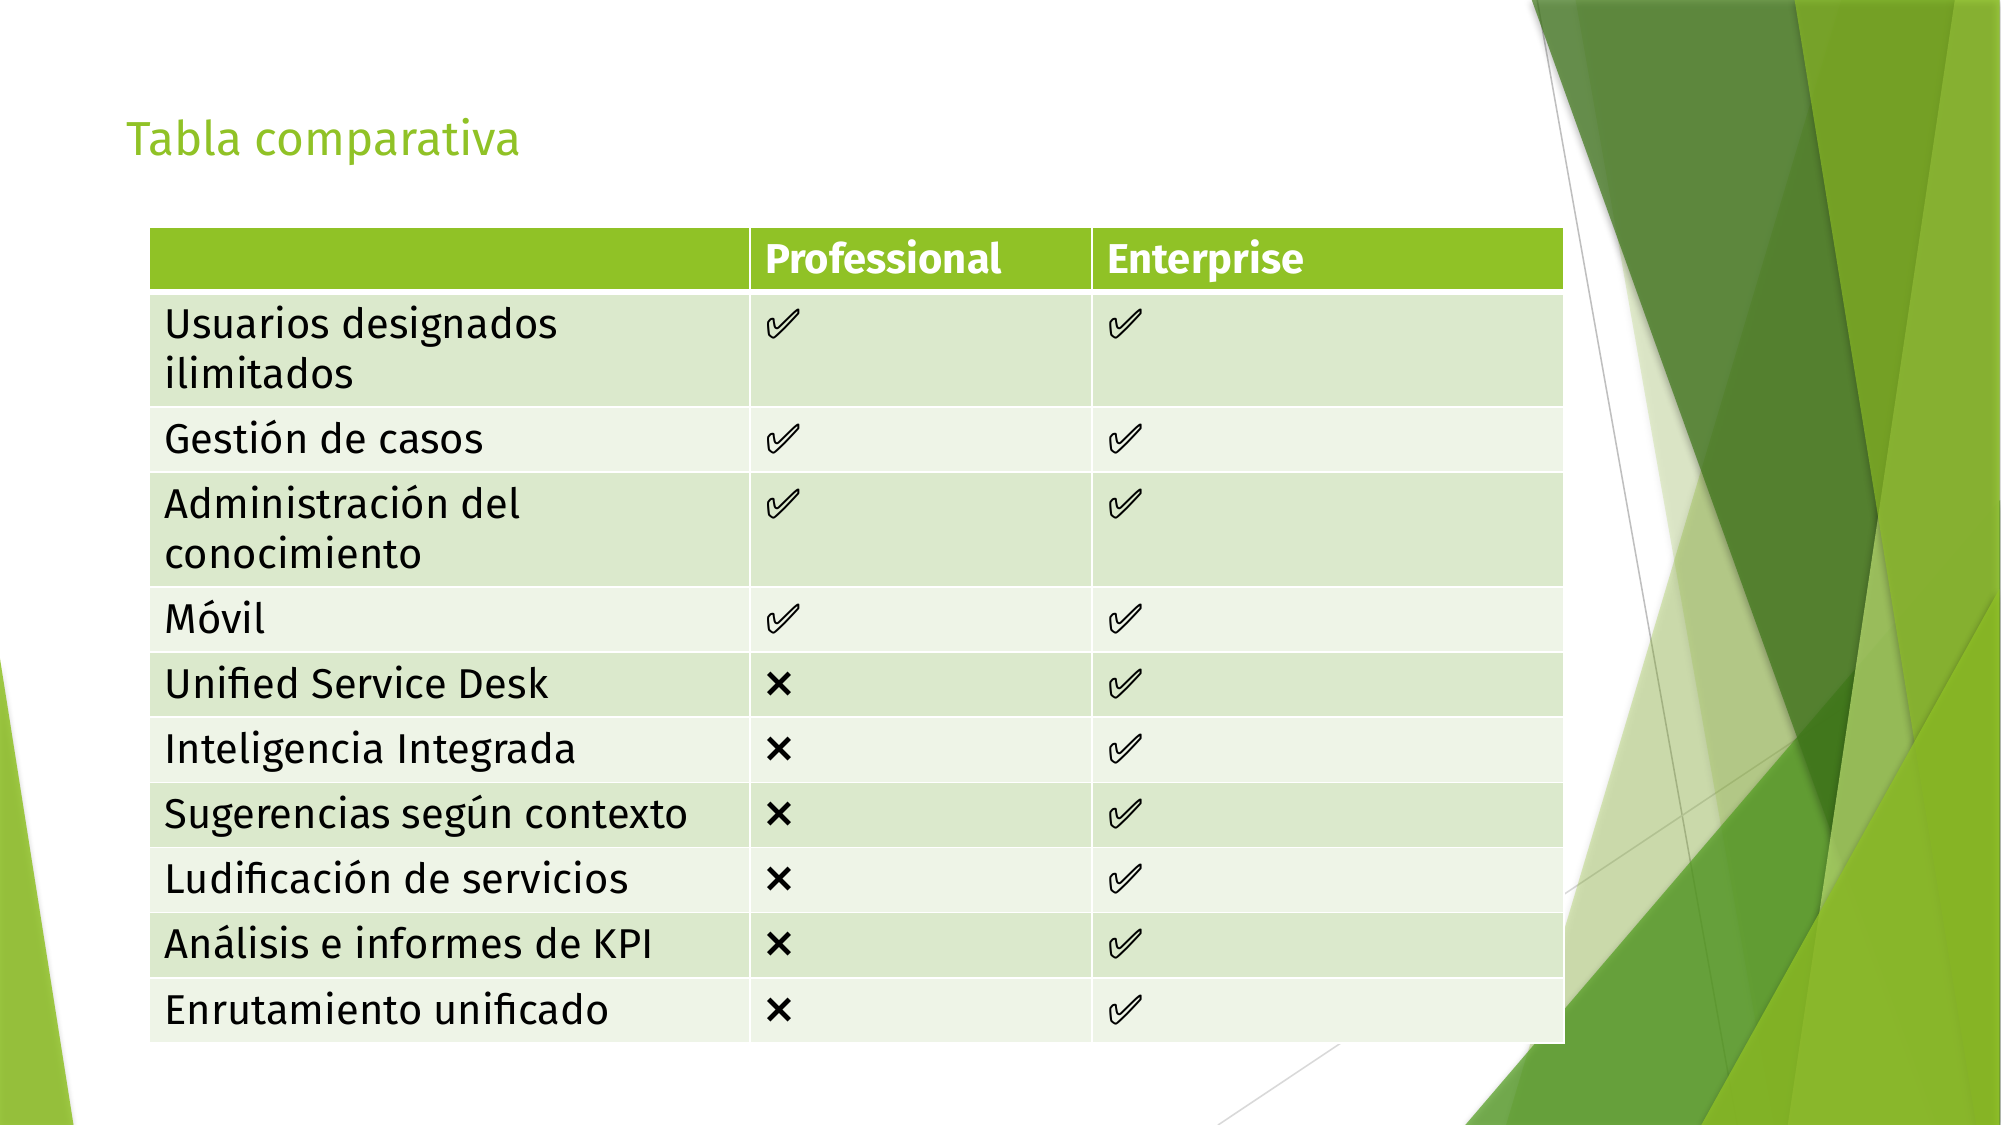

# Tabla comparativa
|  | Professional | Enterprise |
| --- | --- | --- |
| Usuarios designados ilimitados | ✅ | ✅ |
| Gestión de casos | ✅ | ✅ |
| Administración del conocimiento | ✅ | ✅ |
| Móvil | ✅ | ✅ |
| Unified Service Desk | ❌ | ✅ |
| Inteligencia Integrada | ❌ | ✅ |
| Sugerencias según contexto | ❌ | ✅ |
| Ludificación de servicios | ❌ | ✅ |
| Análisis e informes de KPI | ❌ | ✅ |
| Enrutamiento unificado | ❌ | ✅ |